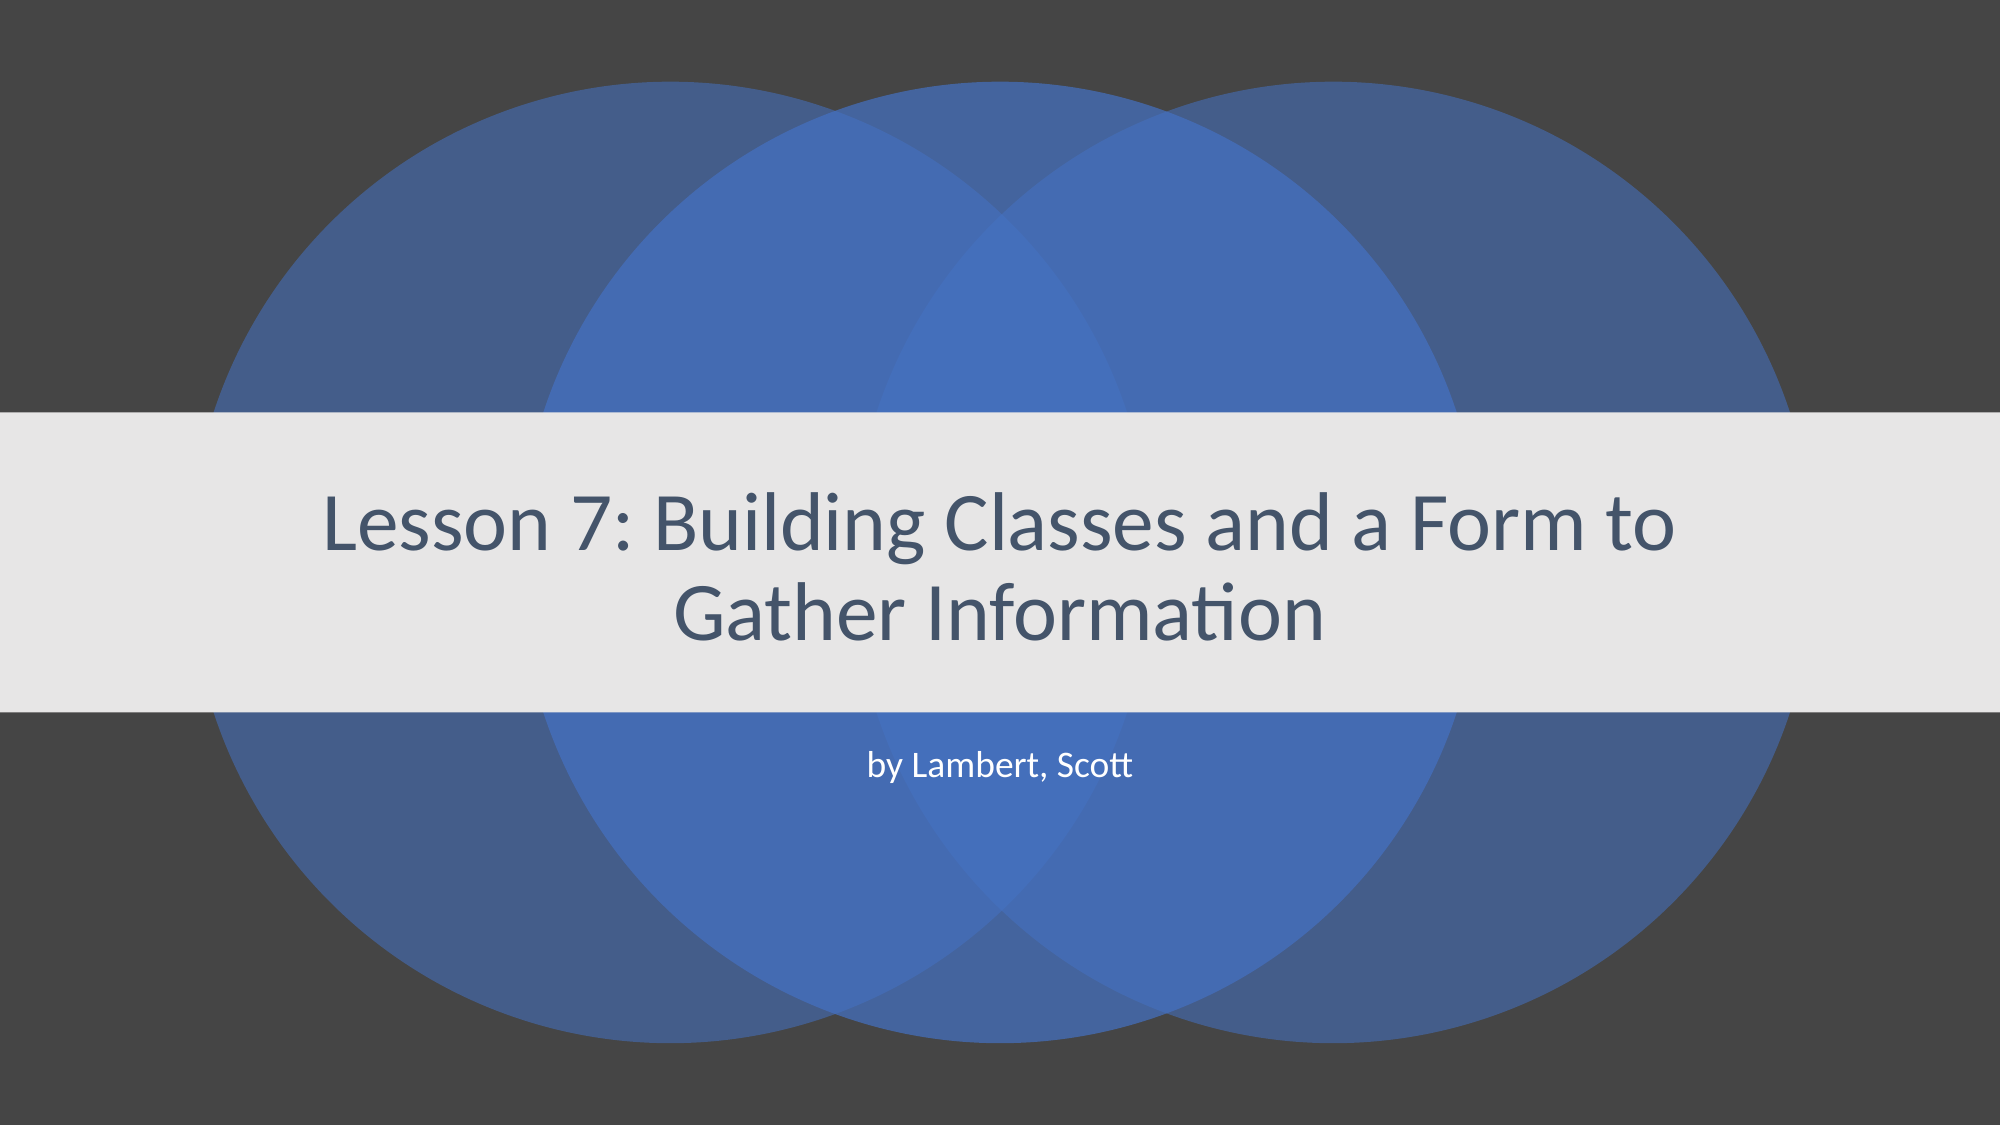

# Lesson 7: Building Classes and a Form to Gather Information
by Lambert, Scott